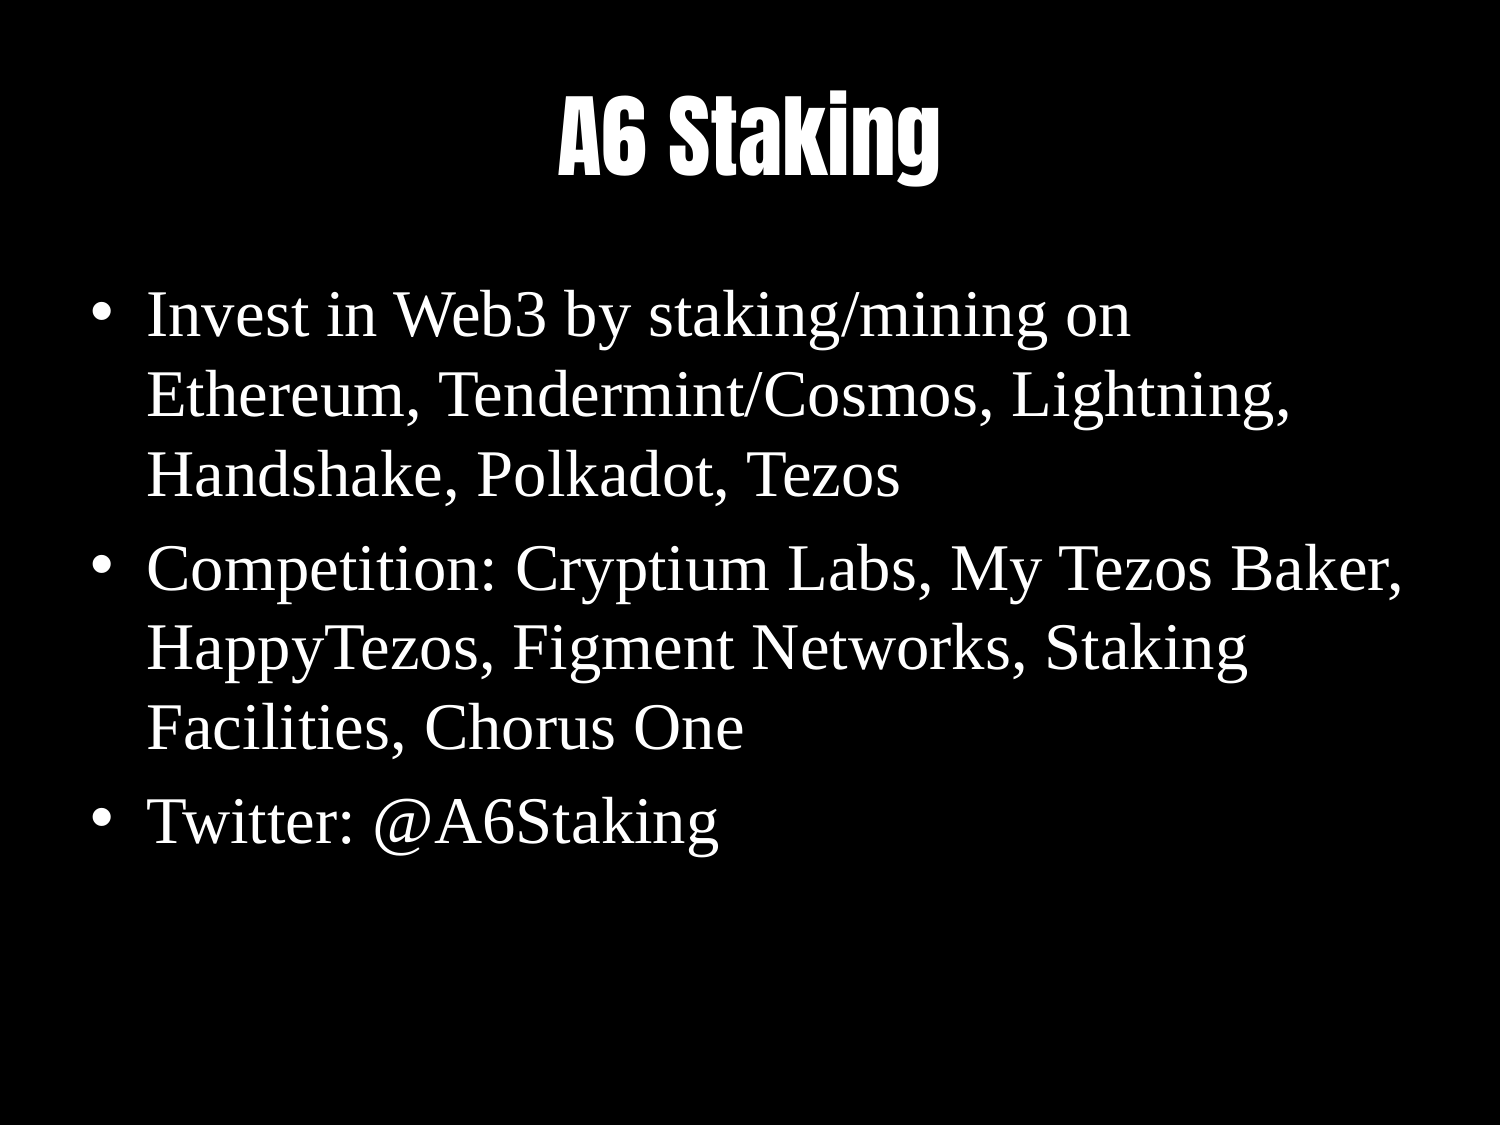

# A6 Staking
Invest in Web3 by staking/mining on Ethereum, Tendermint/Cosmos, Lightning, Handshake, Polkadot, Tezos
Competition: Cryptium Labs, My Tezos Baker, HappyTezos, Figment Networks, Staking Facilities, Chorus One
Twitter: @A6Staking